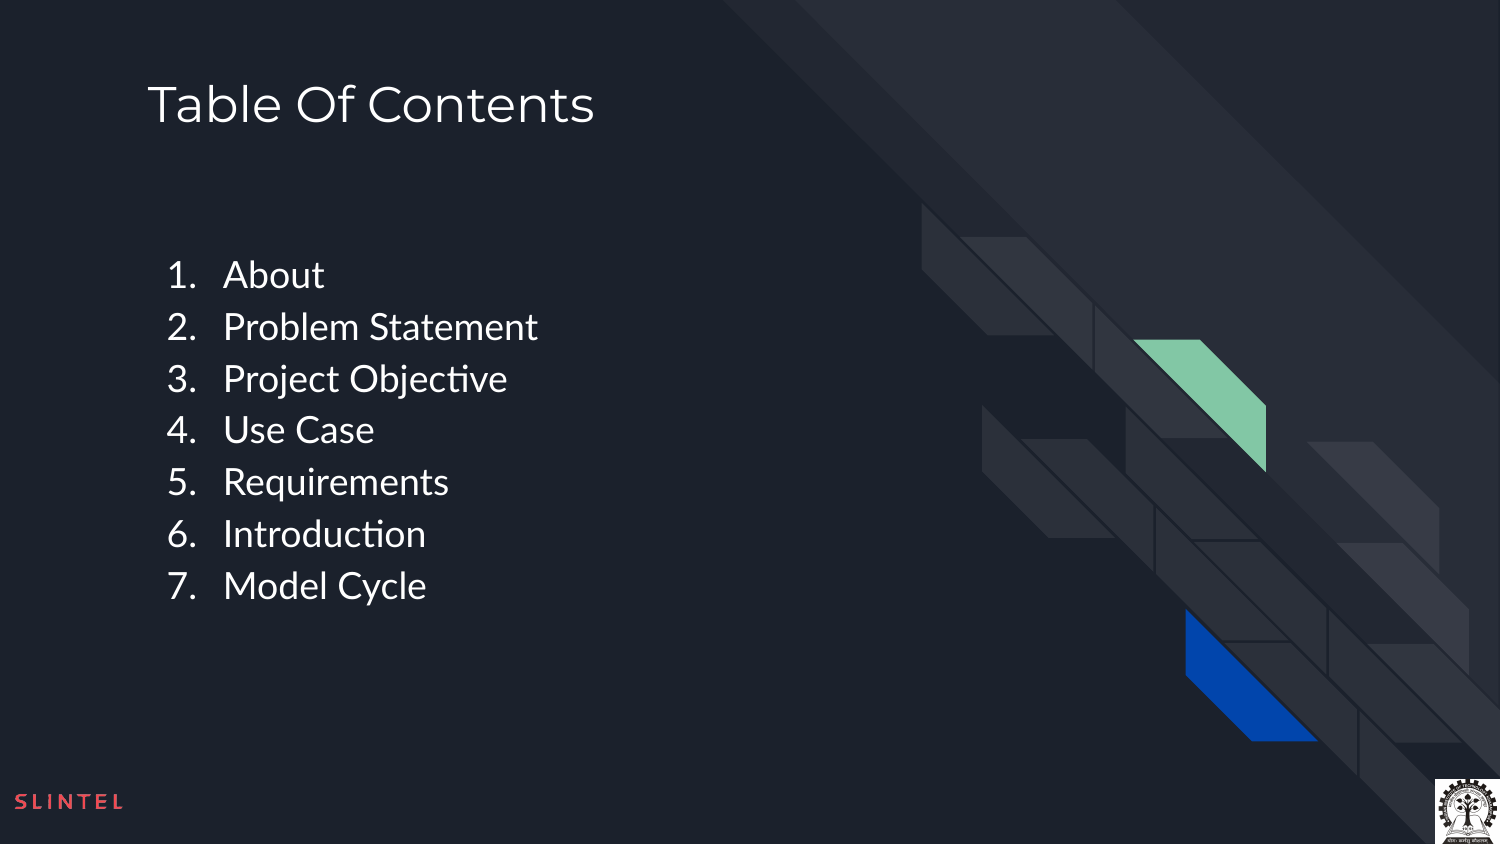

# Table Of Contents
About
Problem Statement
Project Objective
Use Case
Requirements
Introduction
Model Cycle